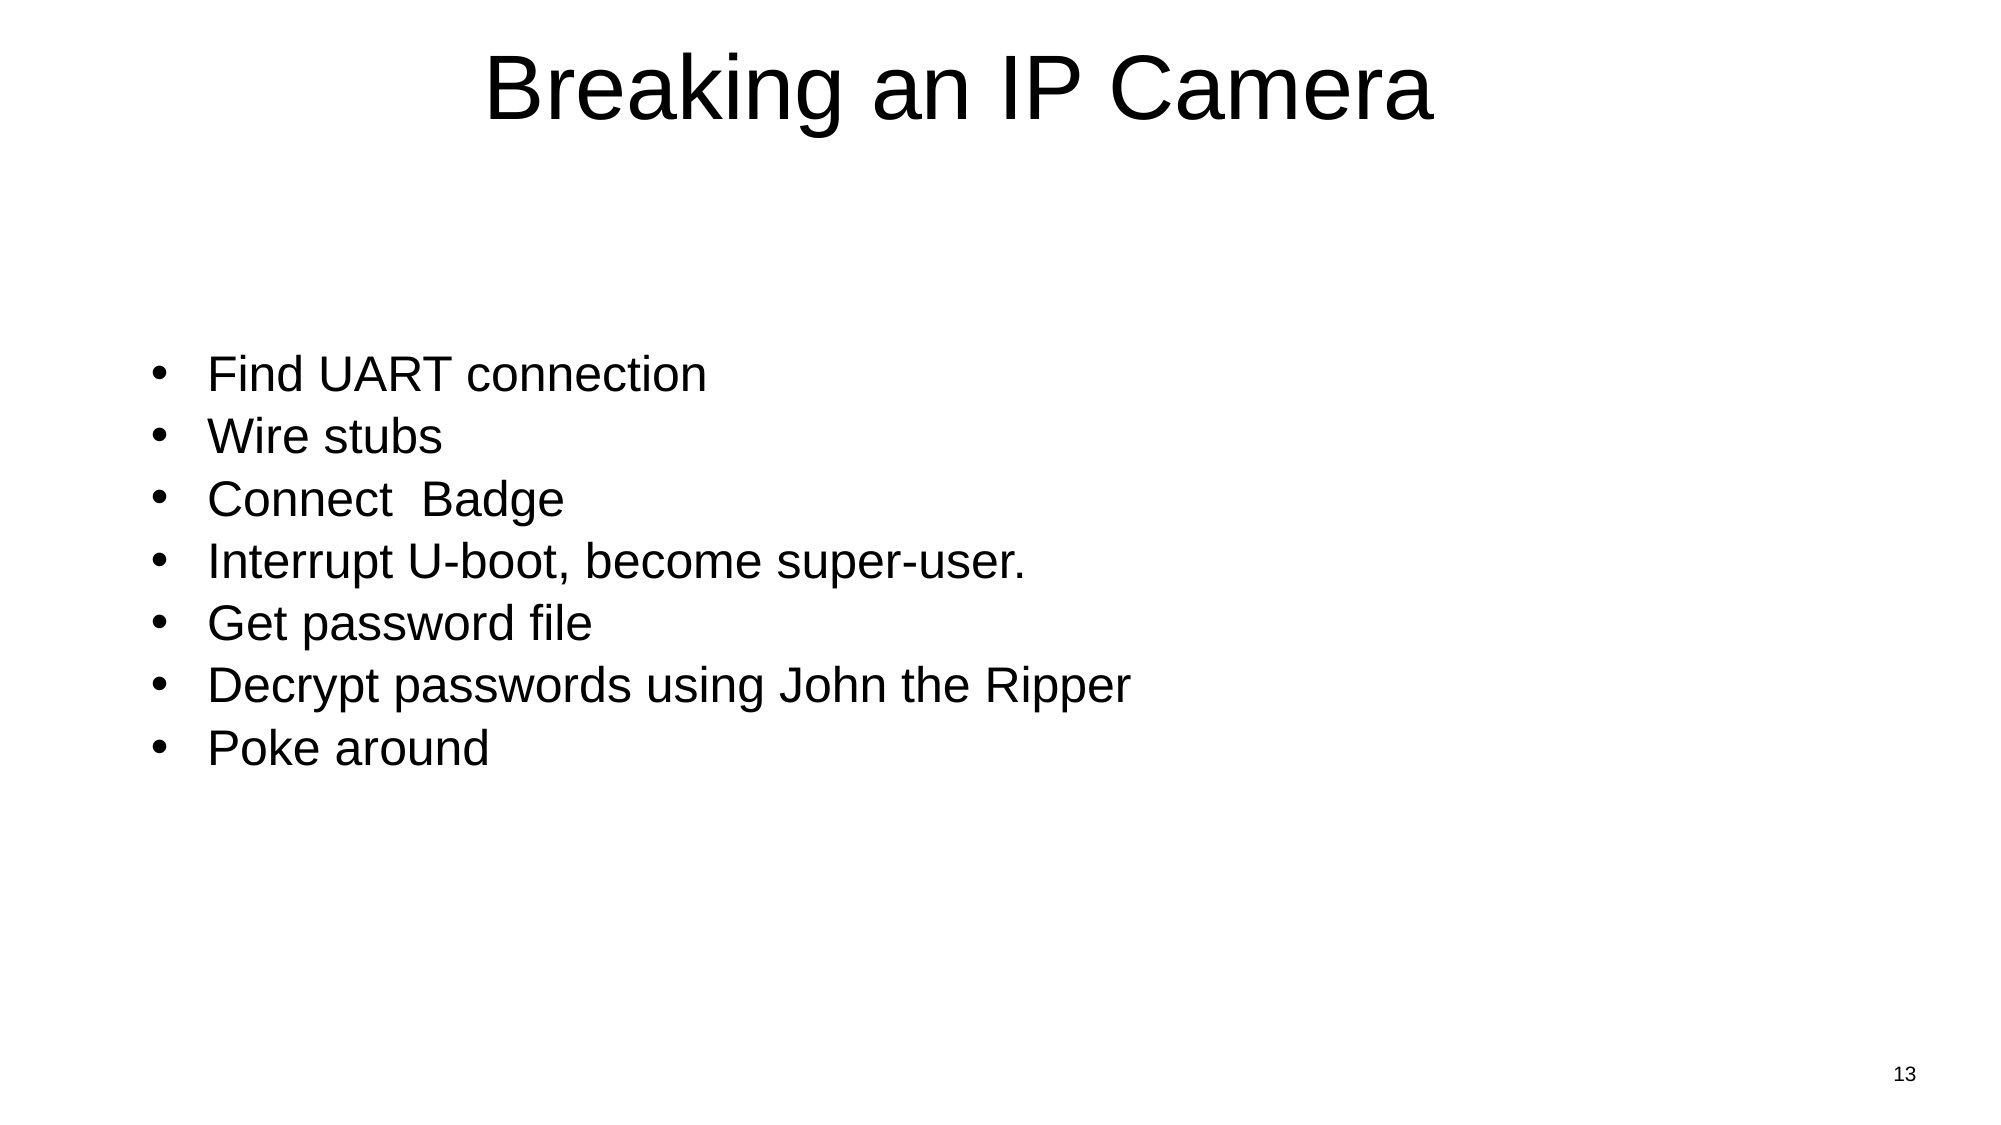

# Breaking an IP Camera
Find UART connection
Wire stubs
Connect  Badge
Interrupt U-boot, become super-user.
Get password file
Decrypt passwords using John the Ripper
Poke around
13